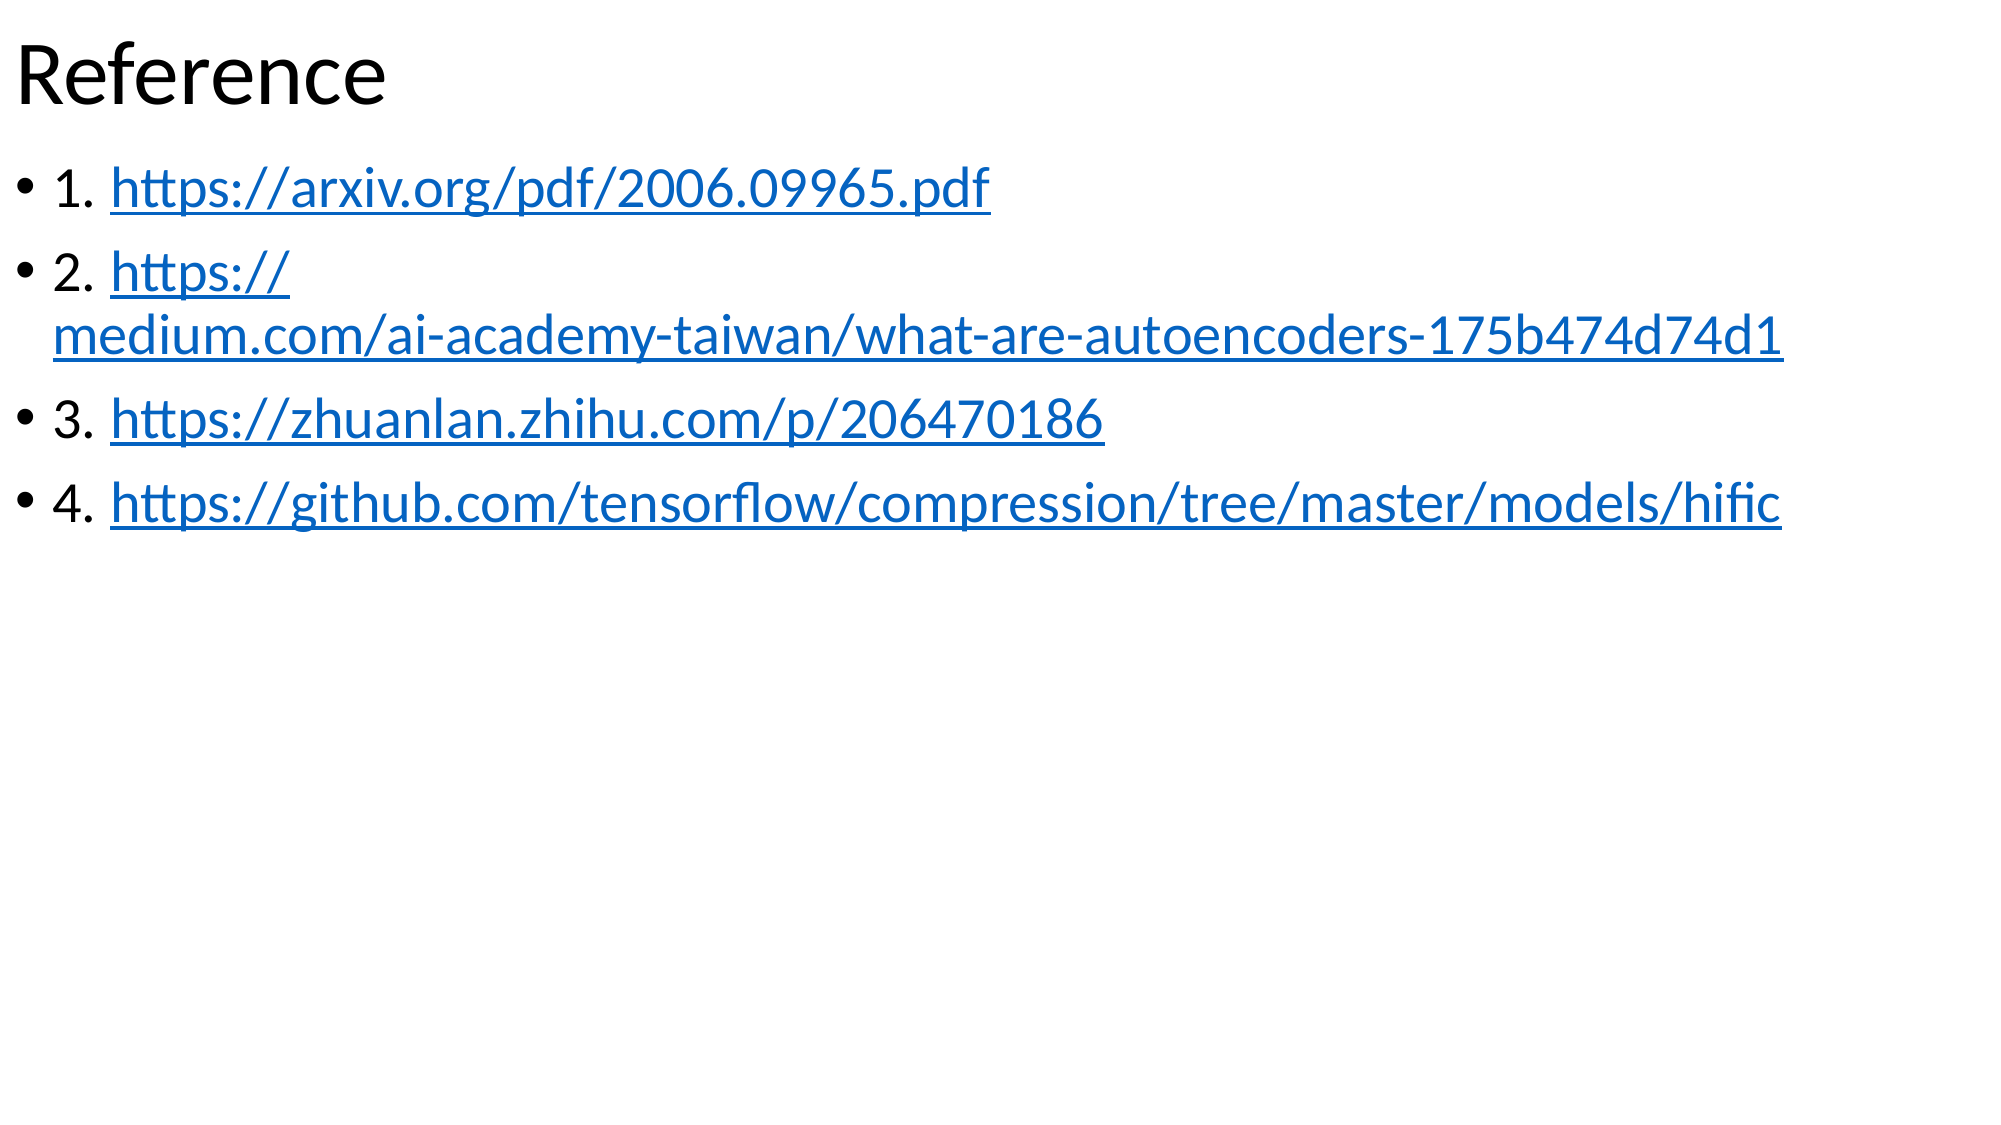

# Reference
1. https://arxiv.org/pdf/2006.09965.pdf
2. https://medium.com/ai-academy-taiwan/what-are-autoencoders-175b474d74d1
3. https://zhuanlan.zhihu.com/p/206470186
4. https://github.com/tensorflow/compression/tree/master/models/hific